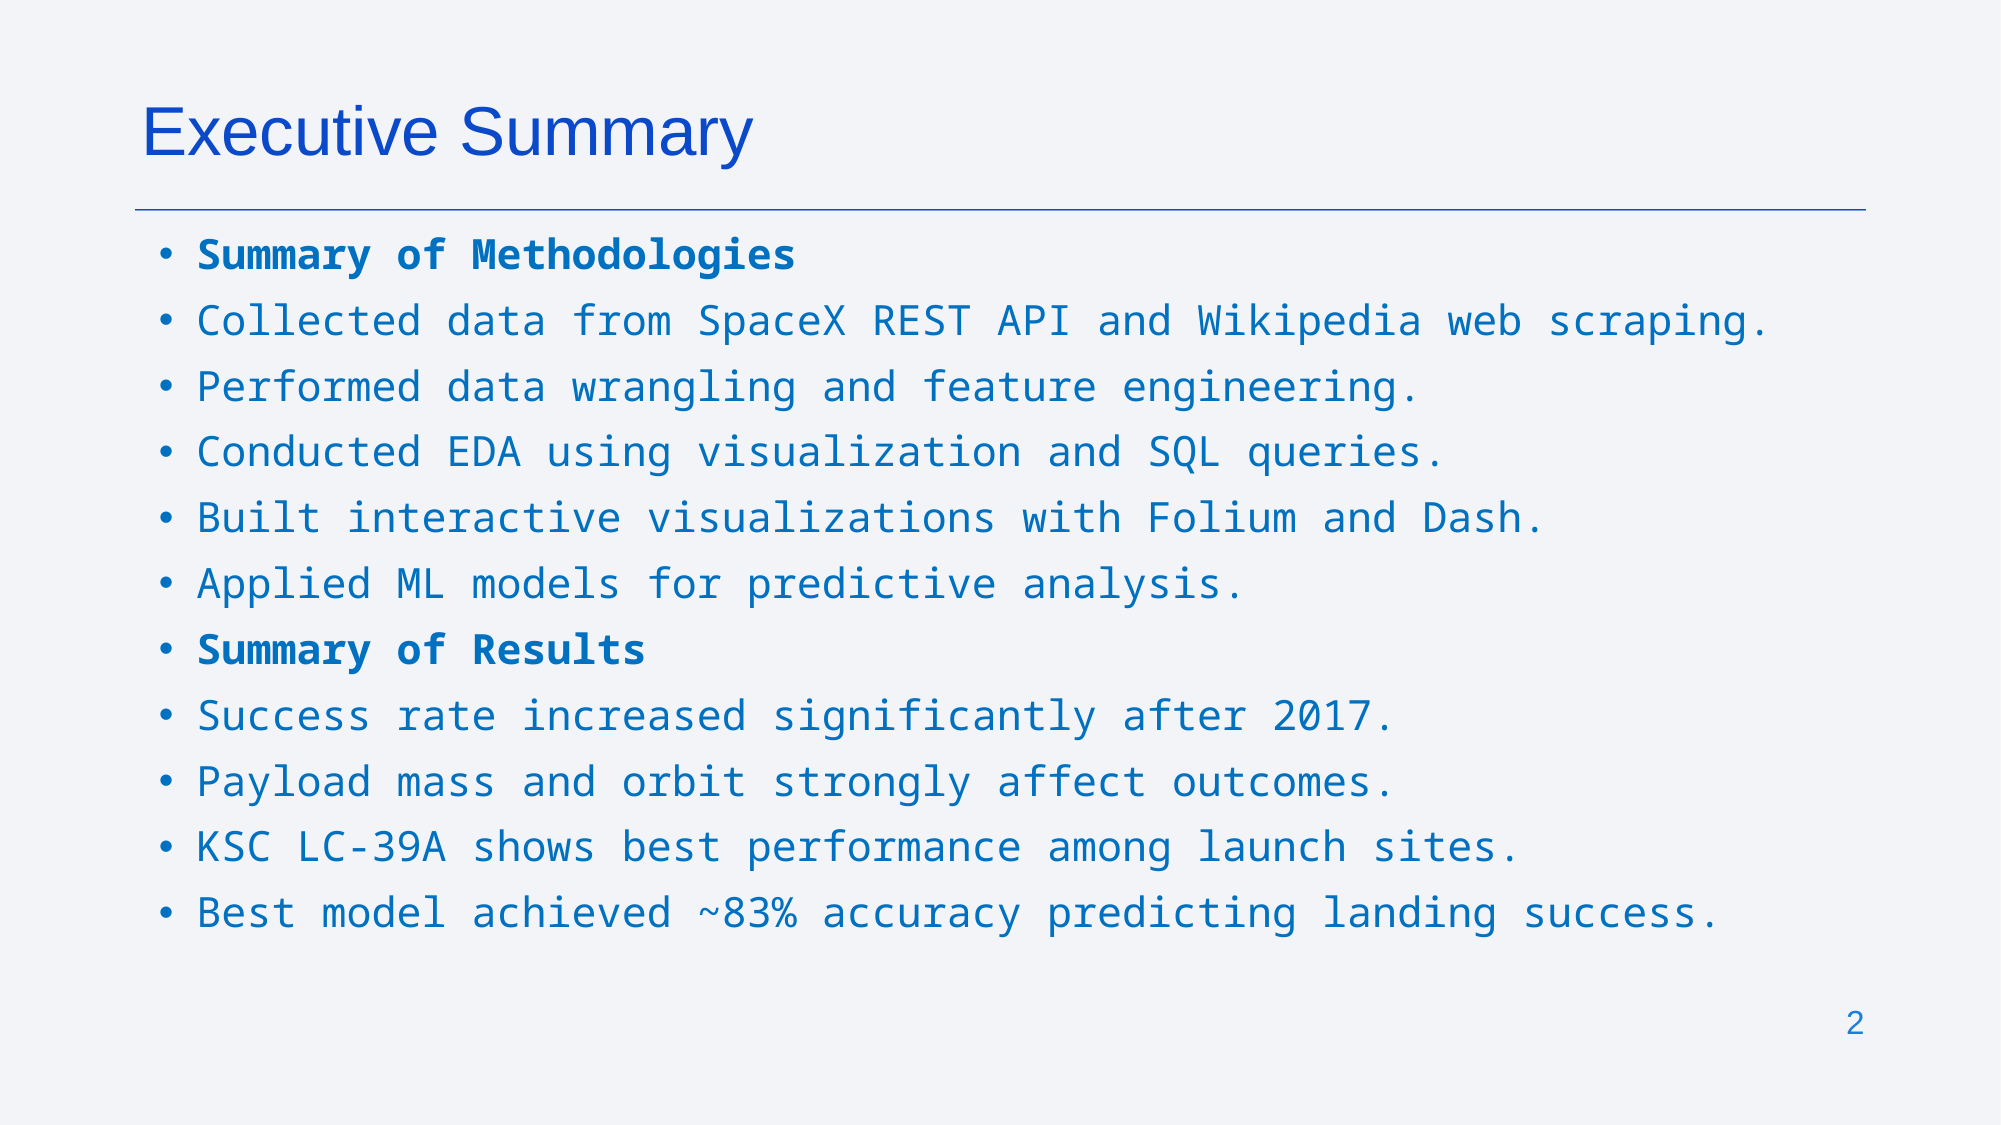

Executive Summary
Summary of Methodologies
Collected data from SpaceX REST API and Wikipedia web scraping.
Performed data wrangling and feature engineering.
Conducted EDA using visualization and SQL queries.
Built interactive visualizations with Folium and Dash.
Applied ML models for predictive analysis.
Summary of Results
Success rate increased significantly after 2017.
Payload mass and orbit strongly affect outcomes.
KSC LC-39A shows best performance among launch sites.
Best model achieved ~83% accuracy predicting landing success.
2